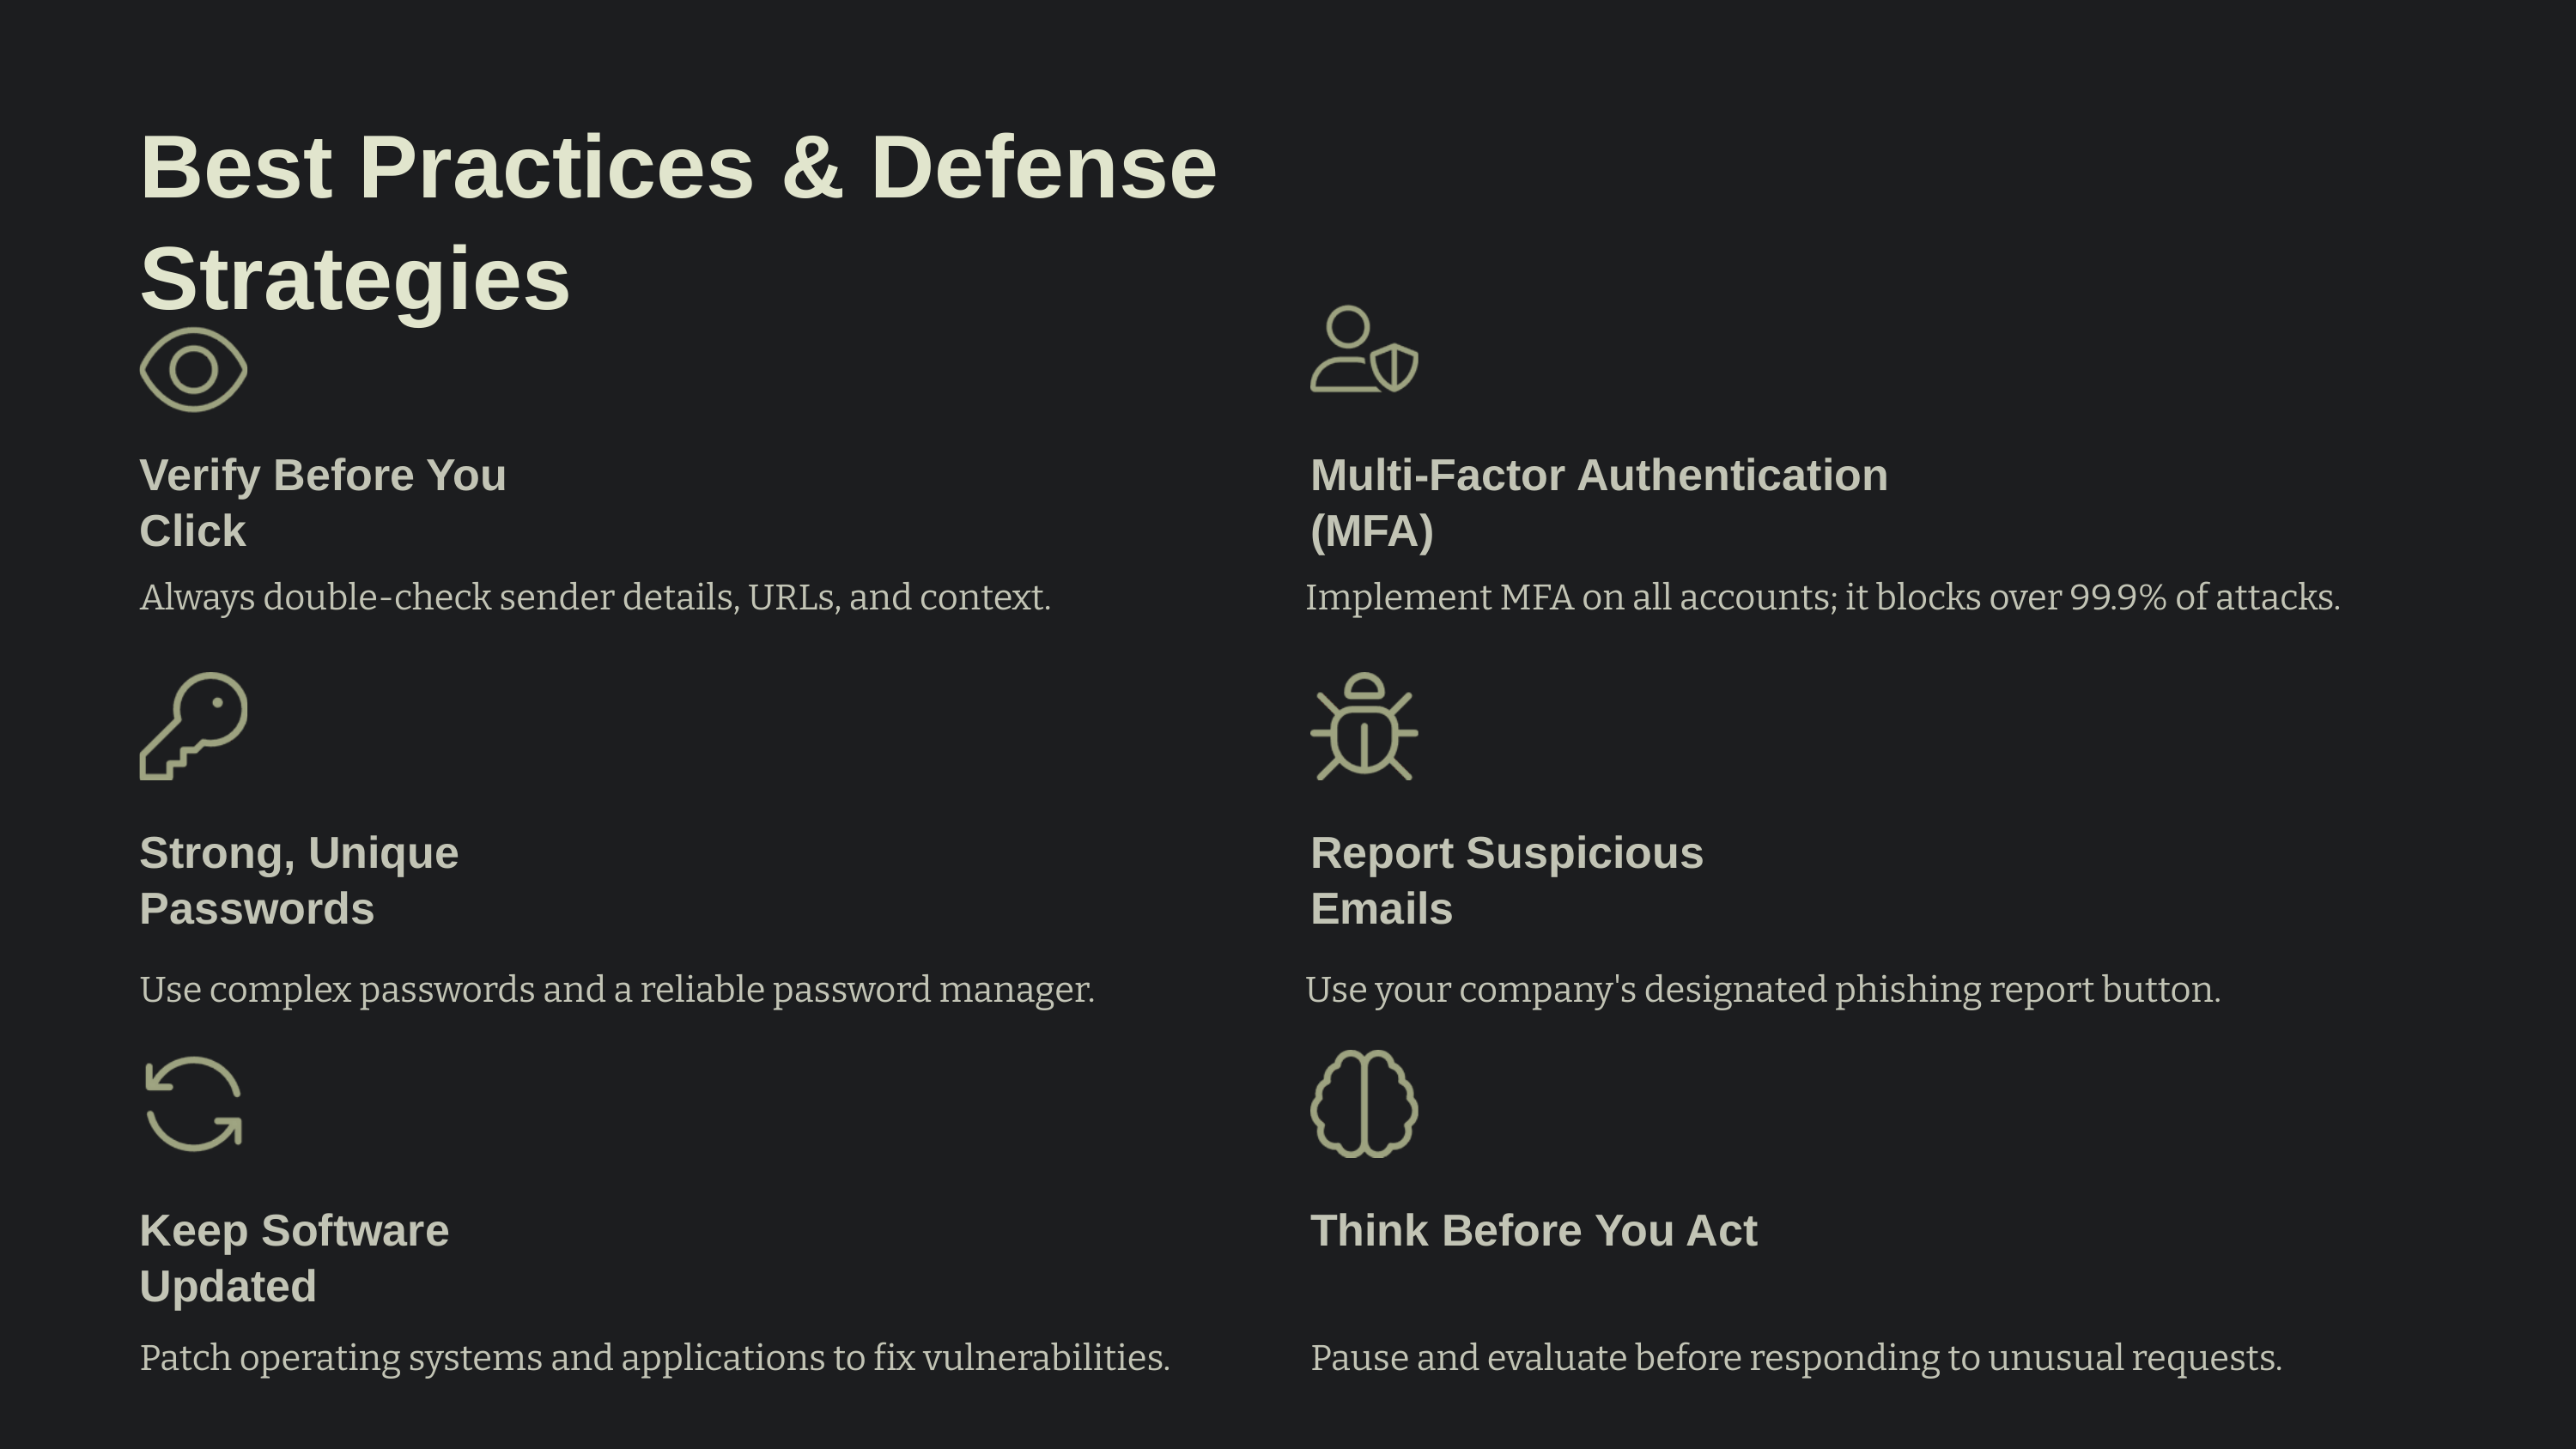

Best Practices & Defense Strategies

Verify Before You Click
Multi-Factor Authentication (MFA)
Always double-check sender details, URLs, and context.
Implement MFA on all accounts; it blocks over 99.9% of attacks.

Strong, Unique Passwords
Report Suspicious Emails
Use complex passwords and a reliable password manager.
Use your company's designated phishing report button.

Keep Software Updated
Think Before You Act
Patch operating systems and applications to fix vulnerabilities.
Pause and evaluate before responding to unusual requests.